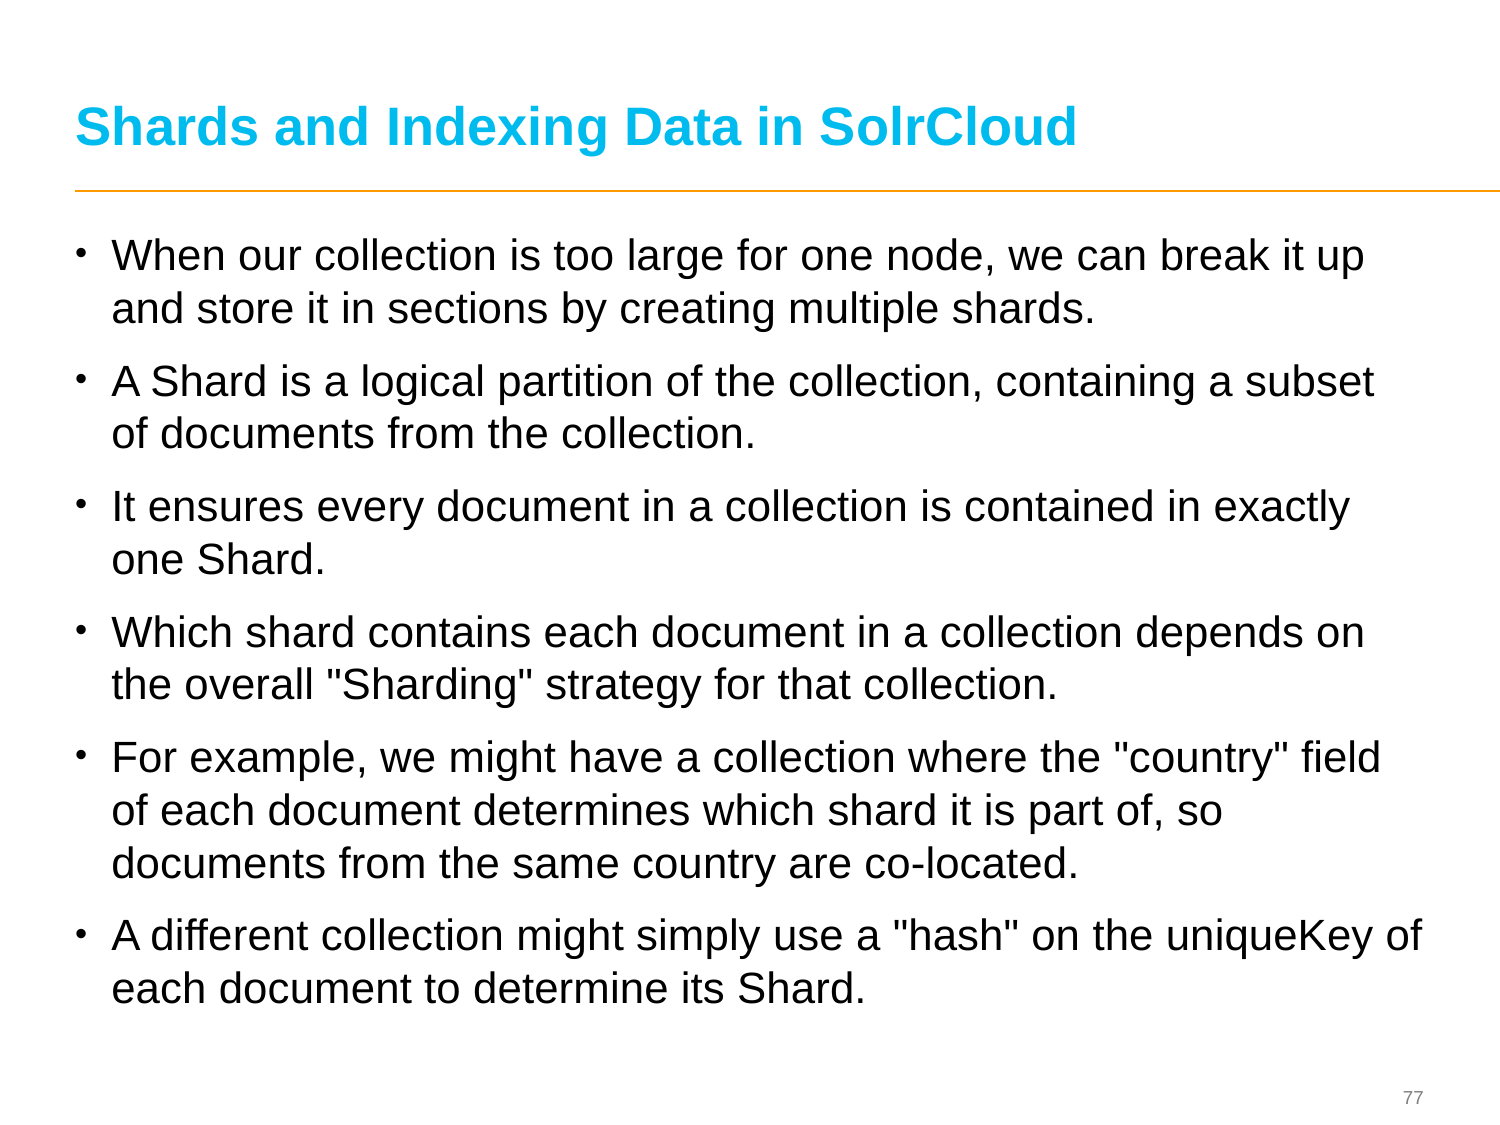

# Shards and Indexing Data in SolrCloud
When our collection is too large for one node, we can break it up and store it in sections by creating multiple shards.
A Shard is a logical partition of the collection, containing a subset of documents from the collection.
It ensures every document in a collection is contained in exactly one Shard.
Which shard contains each document in a collection depends on the overall "Sharding" strategy for that collection.
For example, we might have a collection where the "country" field of each document determines which shard it is part of, so documents from the same country are co-located.
A different collection might simply use a "hash" on the uniqueKey of each document to determine its Shard.